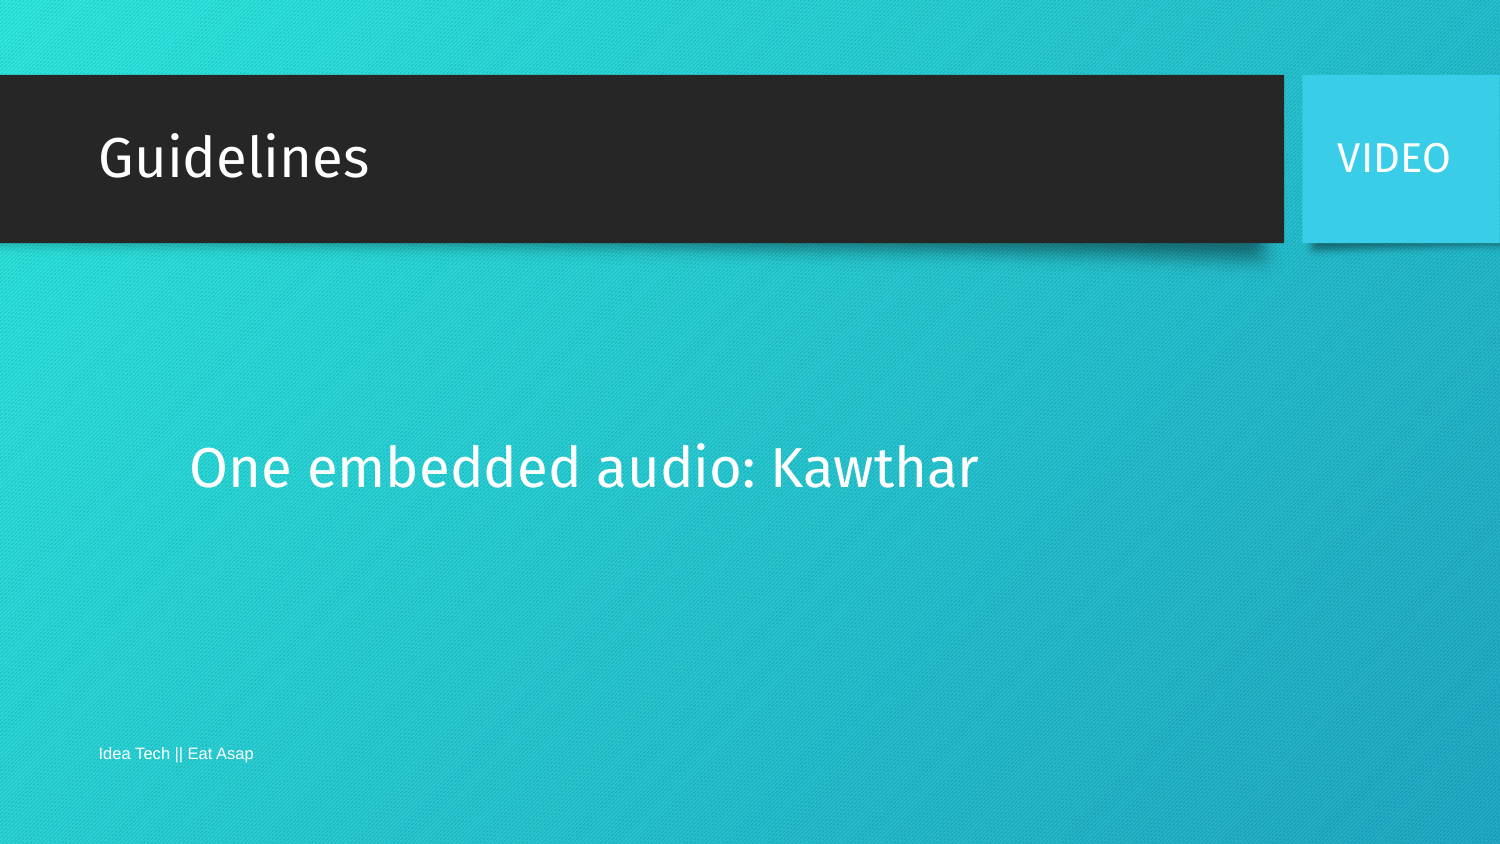

# Guidelines
VIDEO
One embedded audio: Kawthar
Idea Tech || Eat Asap